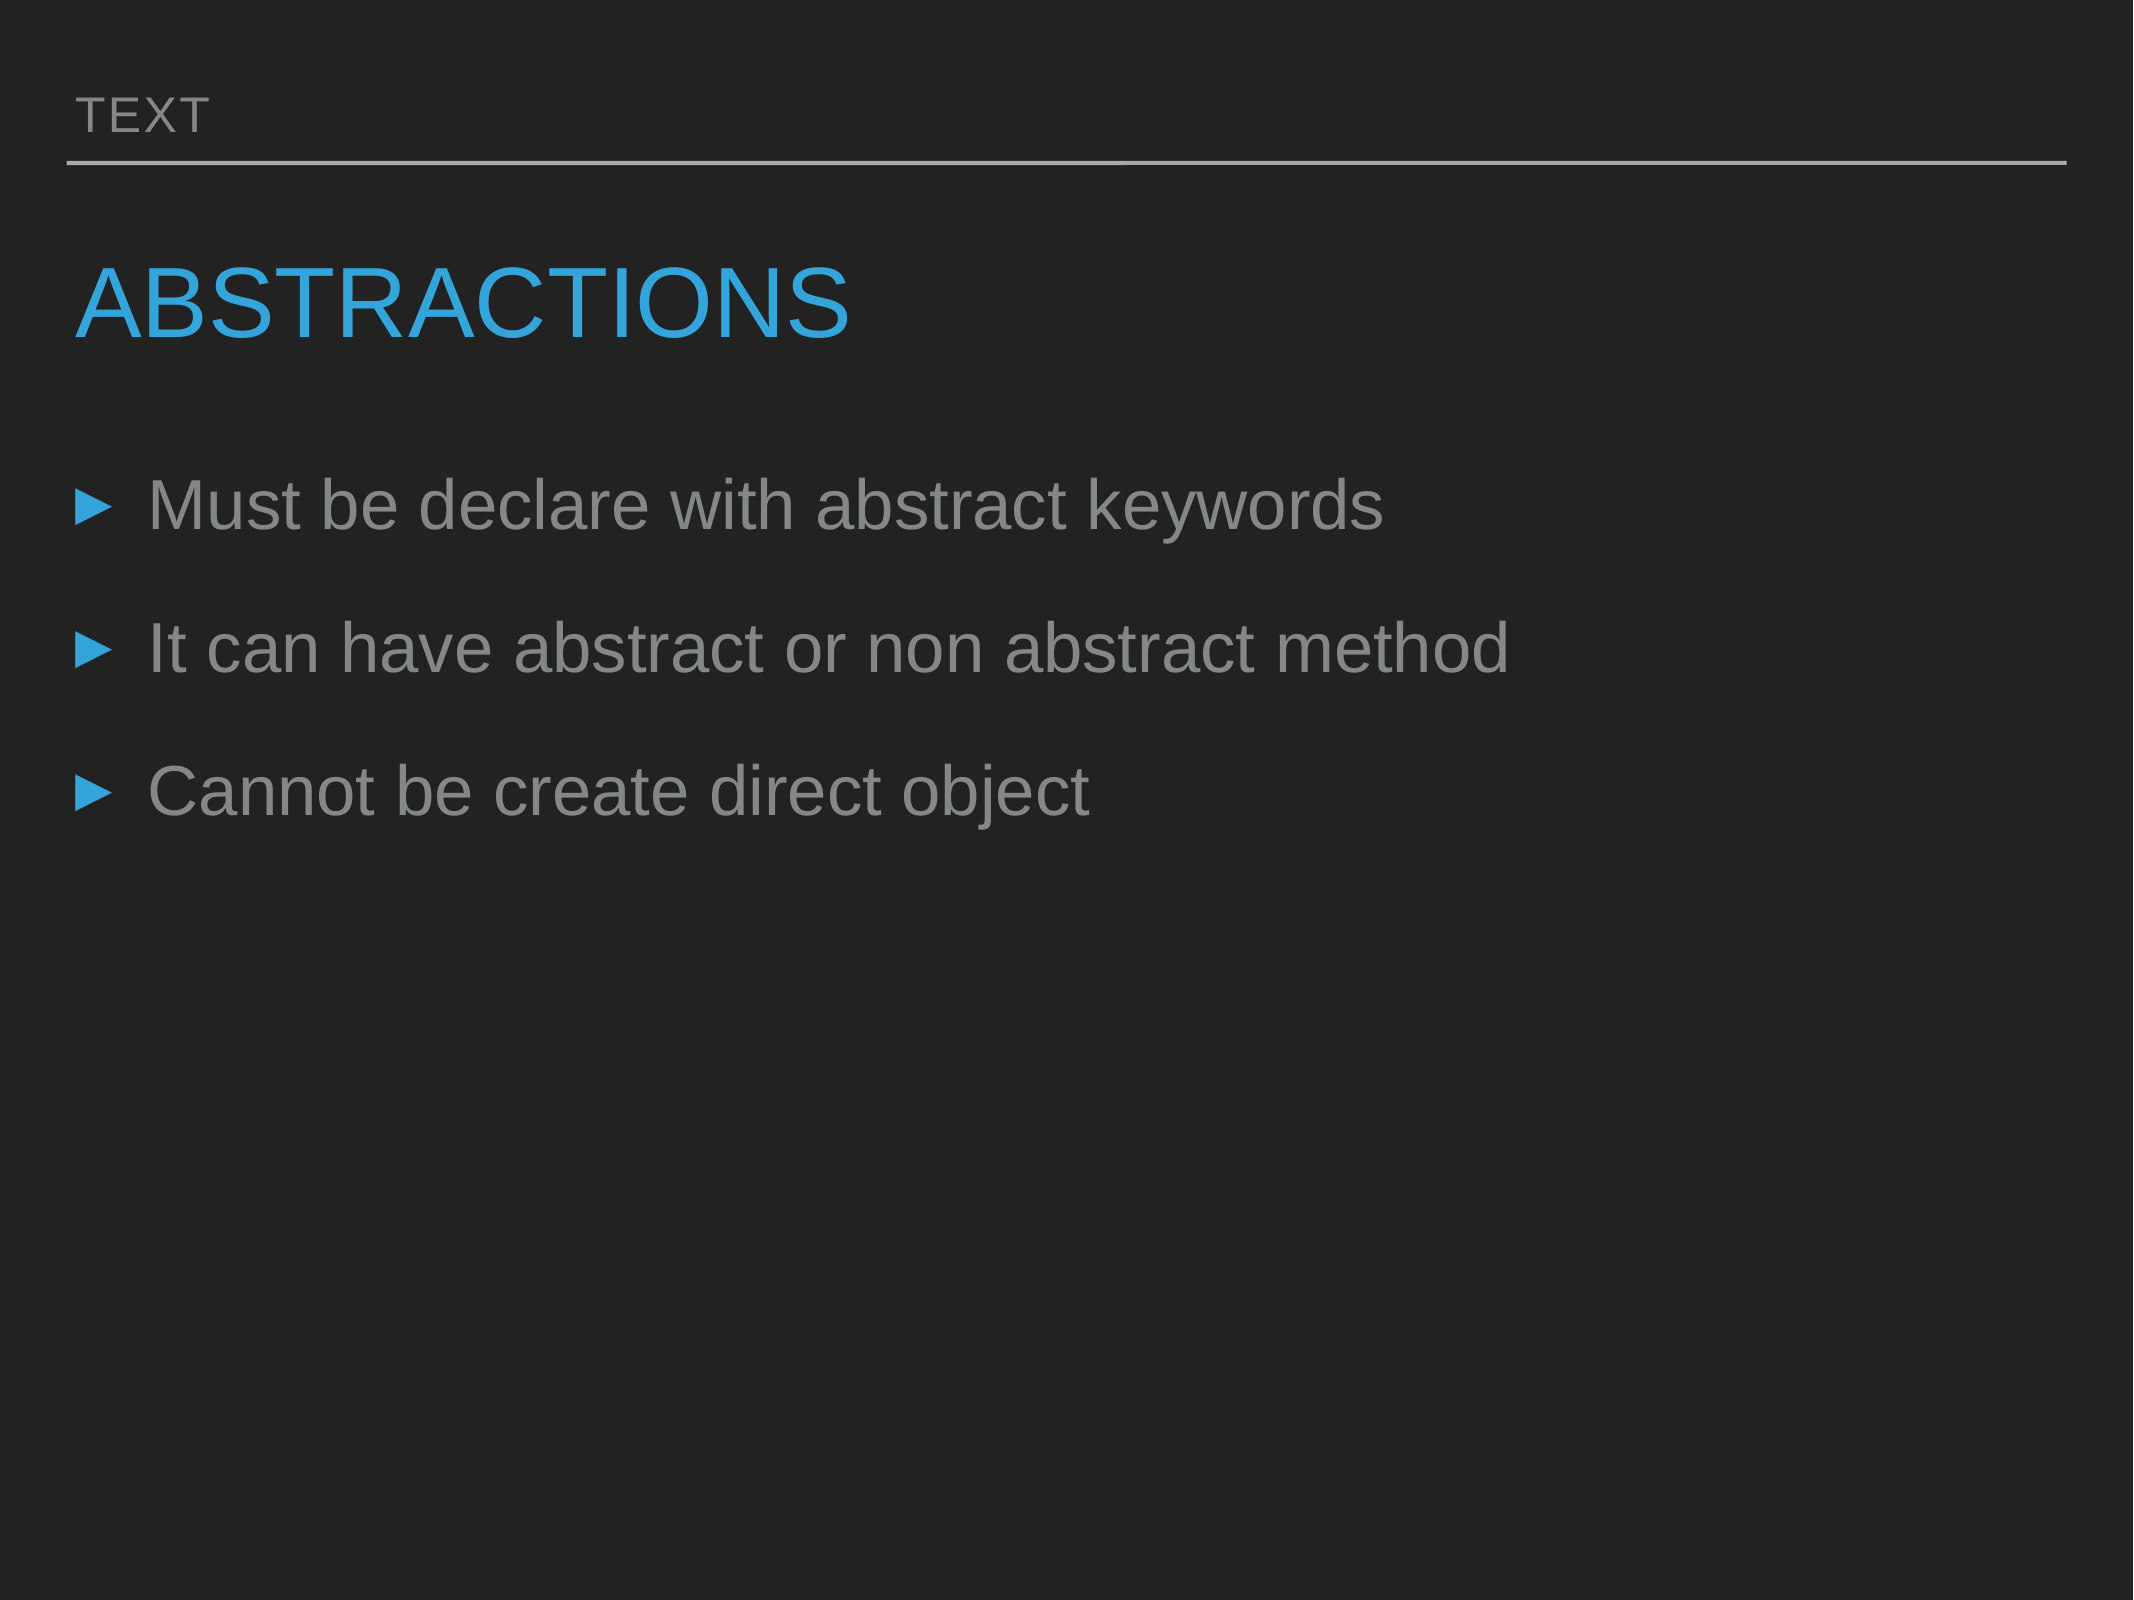

Text
# Abstractions
Must be declare with abstract keywords
It can have abstract or non abstract method
Cannot be create direct object